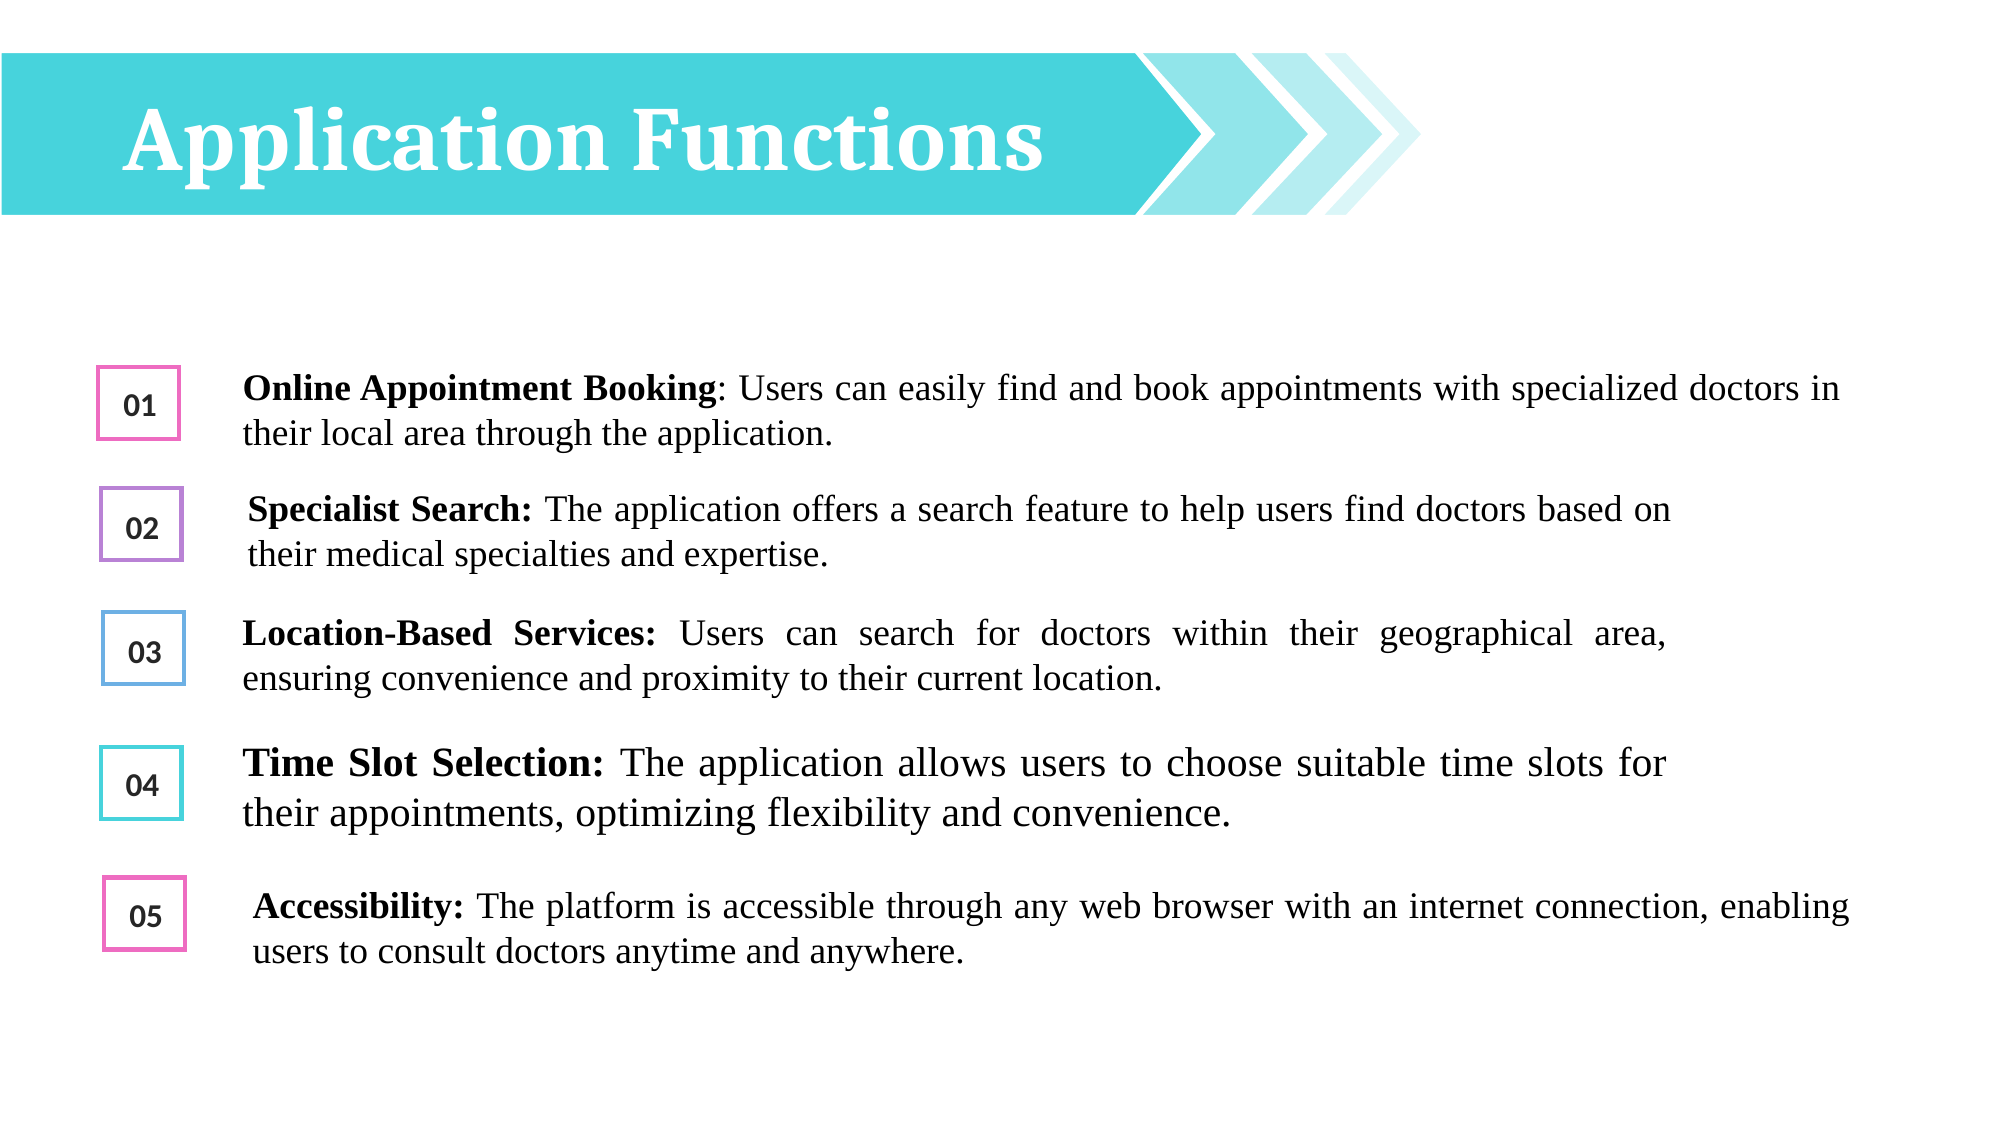

Application Functions

Online Appointment Booking: Users can easily find and book appointments with specialized doctors in their local area through the application.

01
Specialist Search: The application offers a search feature to help users find doctors based on their medical specialties and expertise.

02
Location-Based Services: Users can search for doctors within their geographical area, ensuring convenience and proximity to their current location.

03
Time Slot Selection: The application allows users to choose suitable time slots for their appointments, optimizing flexibility and convenience.

04

05
Accessibility: The platform is accessible through any web browser with an internet connection, enabling users to consult doctors anytime and anywhere.